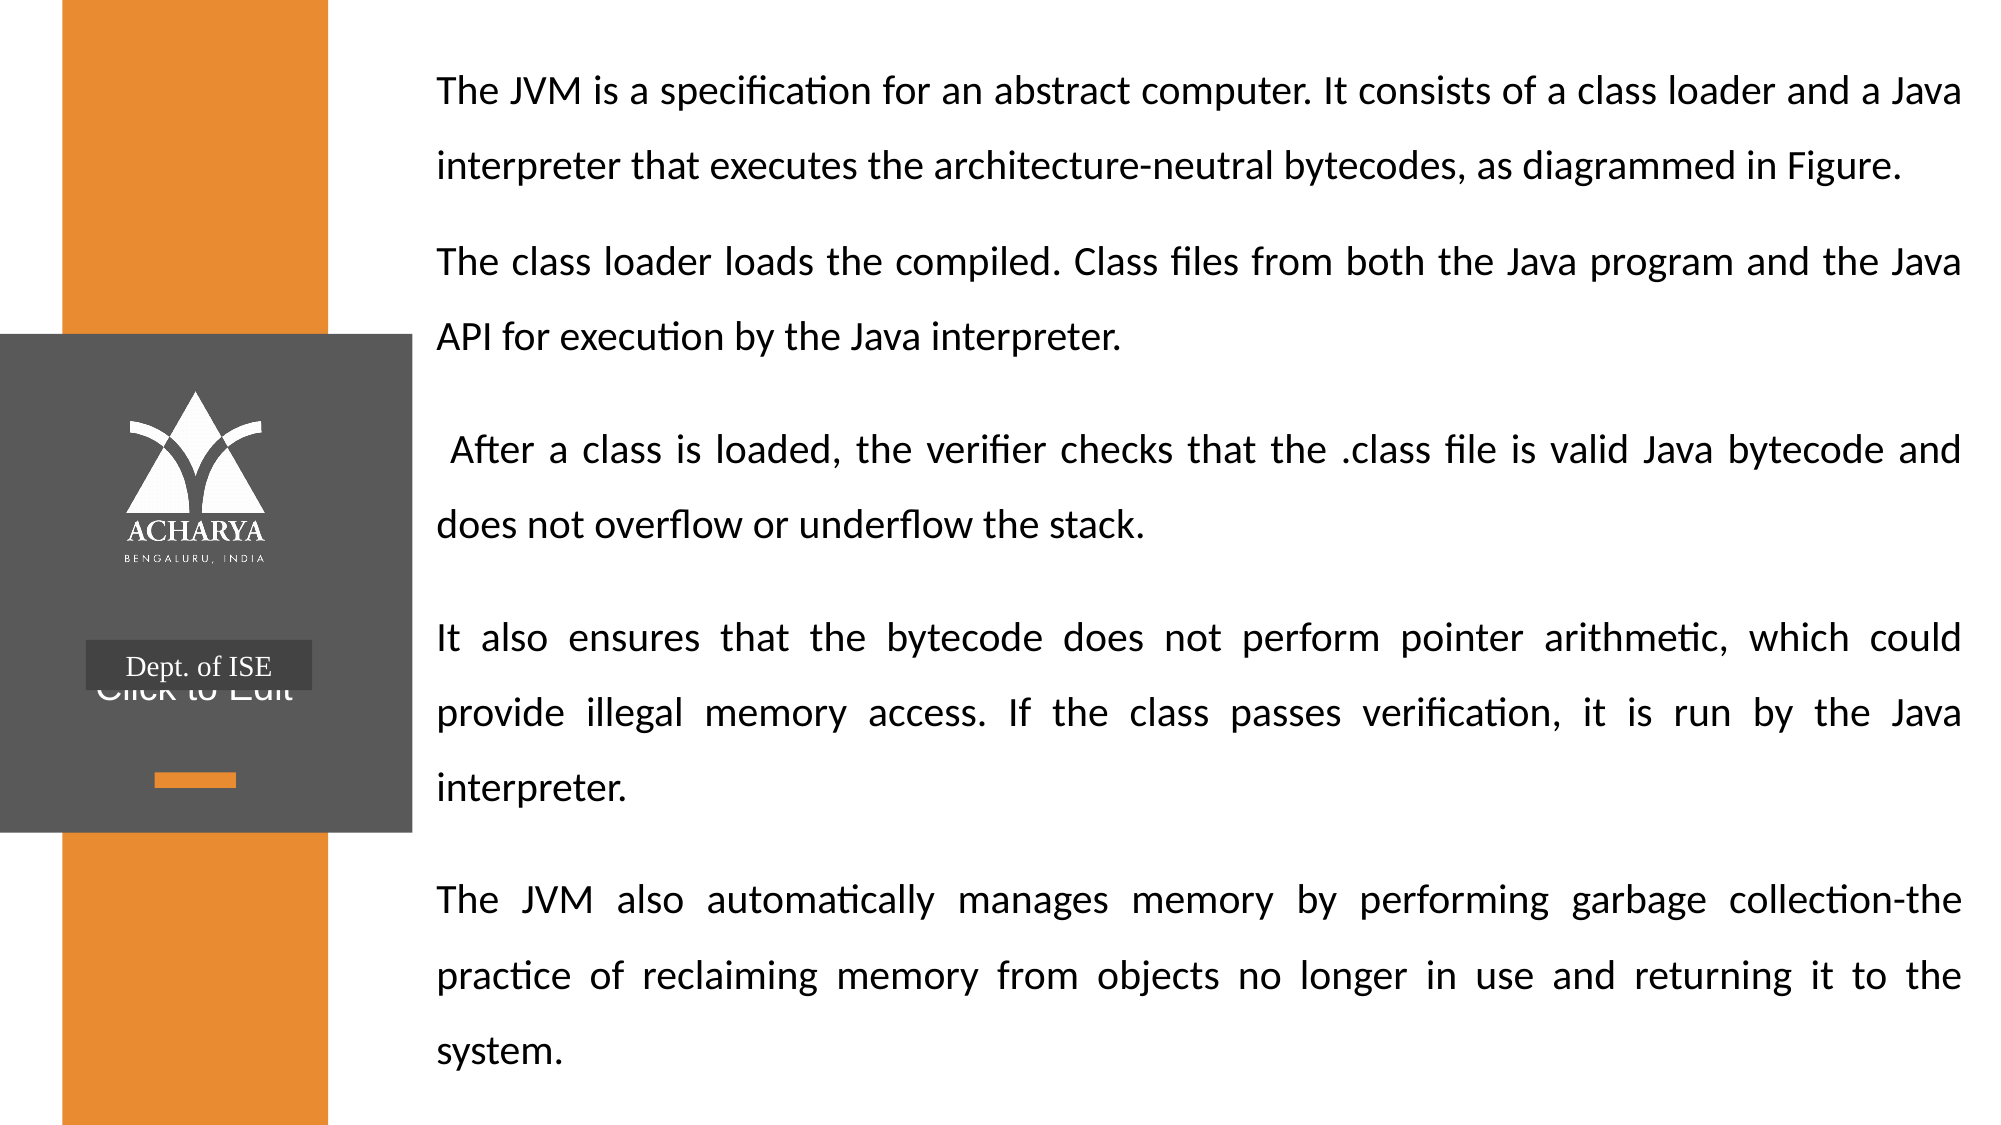

The JVM is a specification for an abstract computer. It consists of a class loader and a Java interpreter that executes the architecture-neutral bytecodes, as diagrammed in Figure.
The class loader loads the compiled. Class files from both the Java program and the Java API for execution by the Java interpreter.
 After a class is loaded, the verifier checks that the .class file is valid Java bytecode and does not overflow or underflow the stack.
It also ensures that the bytecode does not perform pointer arithmetic, which could provide illegal memory access. If the class passes verification, it is run by the Java interpreter.
The JVM also automatically manages memory by performing garbage collection-the practice of reclaiming memory from objects no longer in use and returning it to the system.

Dept. of ISE